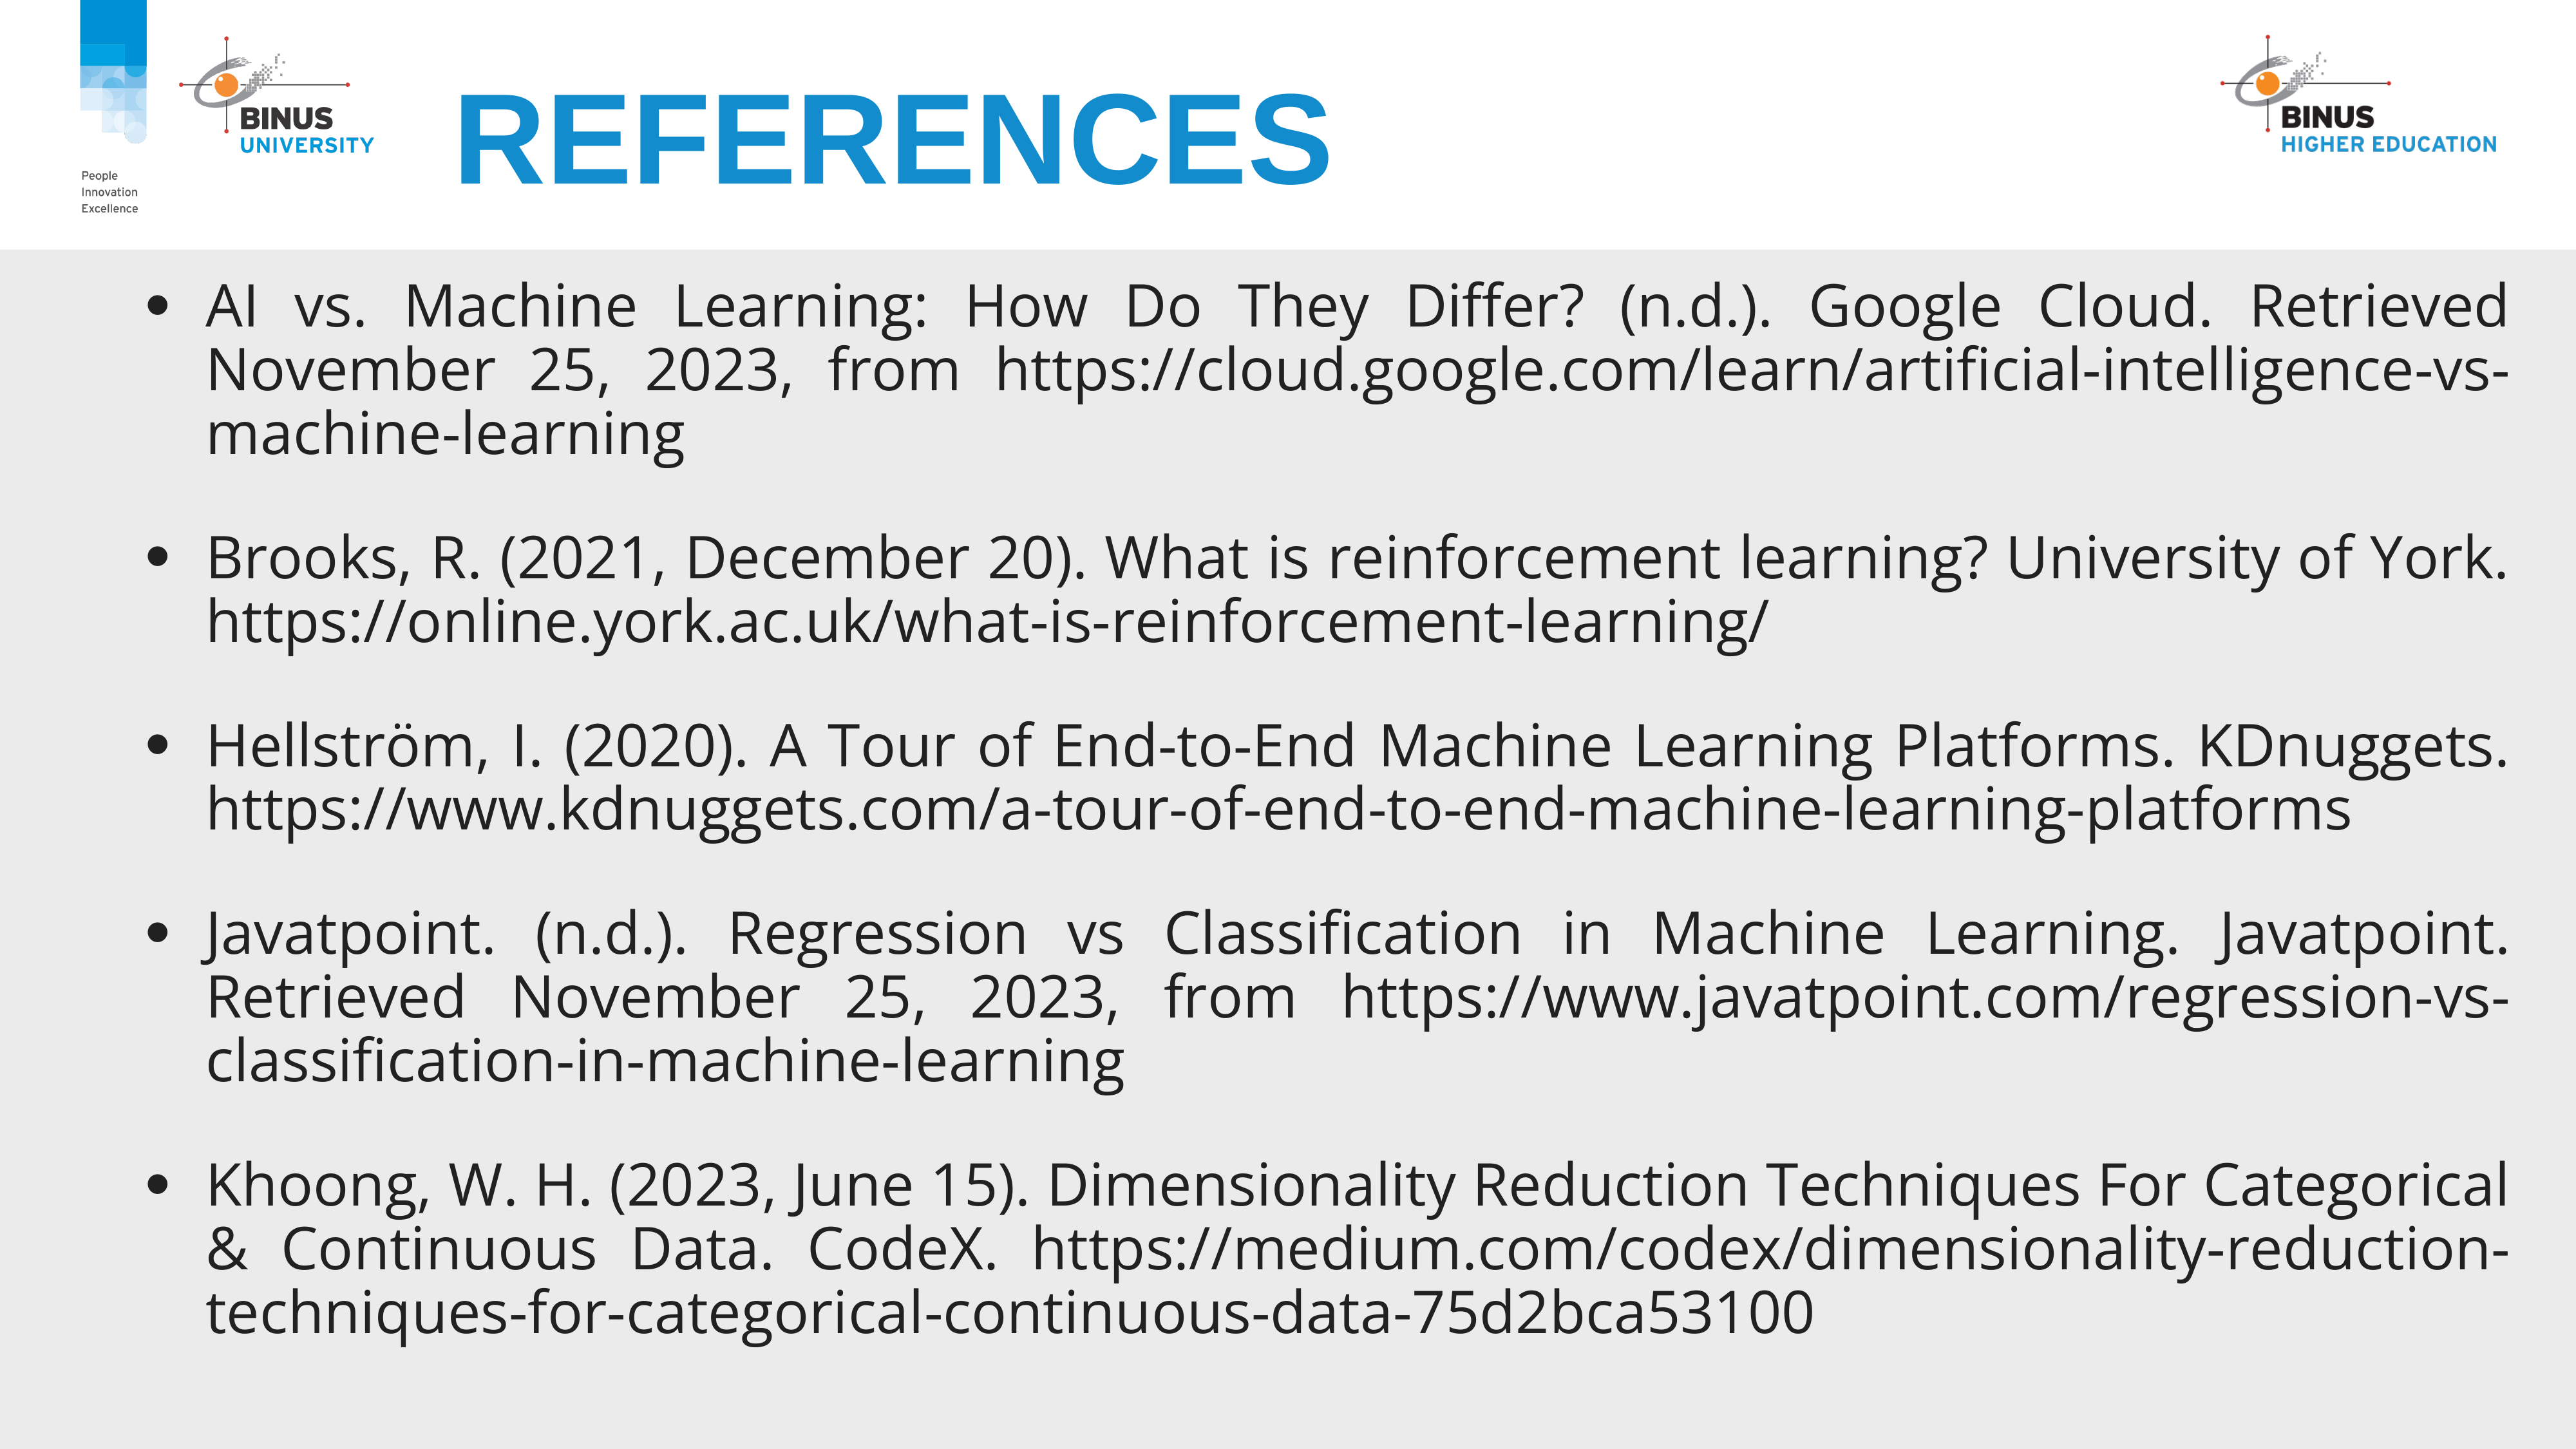

# References
AI vs. Machine Learning: How Do They Differ? (n.d.). Google Cloud. Retrieved November 25, 2023, from https://cloud.google.com/learn/artificial-intelligence-vs-machine-learning
Brooks, R. (2021, December 20). What is reinforcement learning? University of York. https://online.york.ac.uk/what-is-reinforcement-learning/
Hellström, I. (2020). A Tour of End-to-End Machine Learning Platforms. KDnuggets. https://www.kdnuggets.com/a-tour-of-end-to-end-machine-learning-platforms
Javatpoint. (n.d.). Regression vs Classification in Machine Learning. Javatpoint. Retrieved November 25, 2023, from https://www.javatpoint.com/regression-vs-classification-in-machine-learning
Khoong, W. H. (2023, June 15). Dimensionality Reduction Techniques For Categorical & Continuous Data. CodeX. https://medium.com/codex/dimensionality-reduction-techniques-for-categorical-continuous-data-75d2bca53100